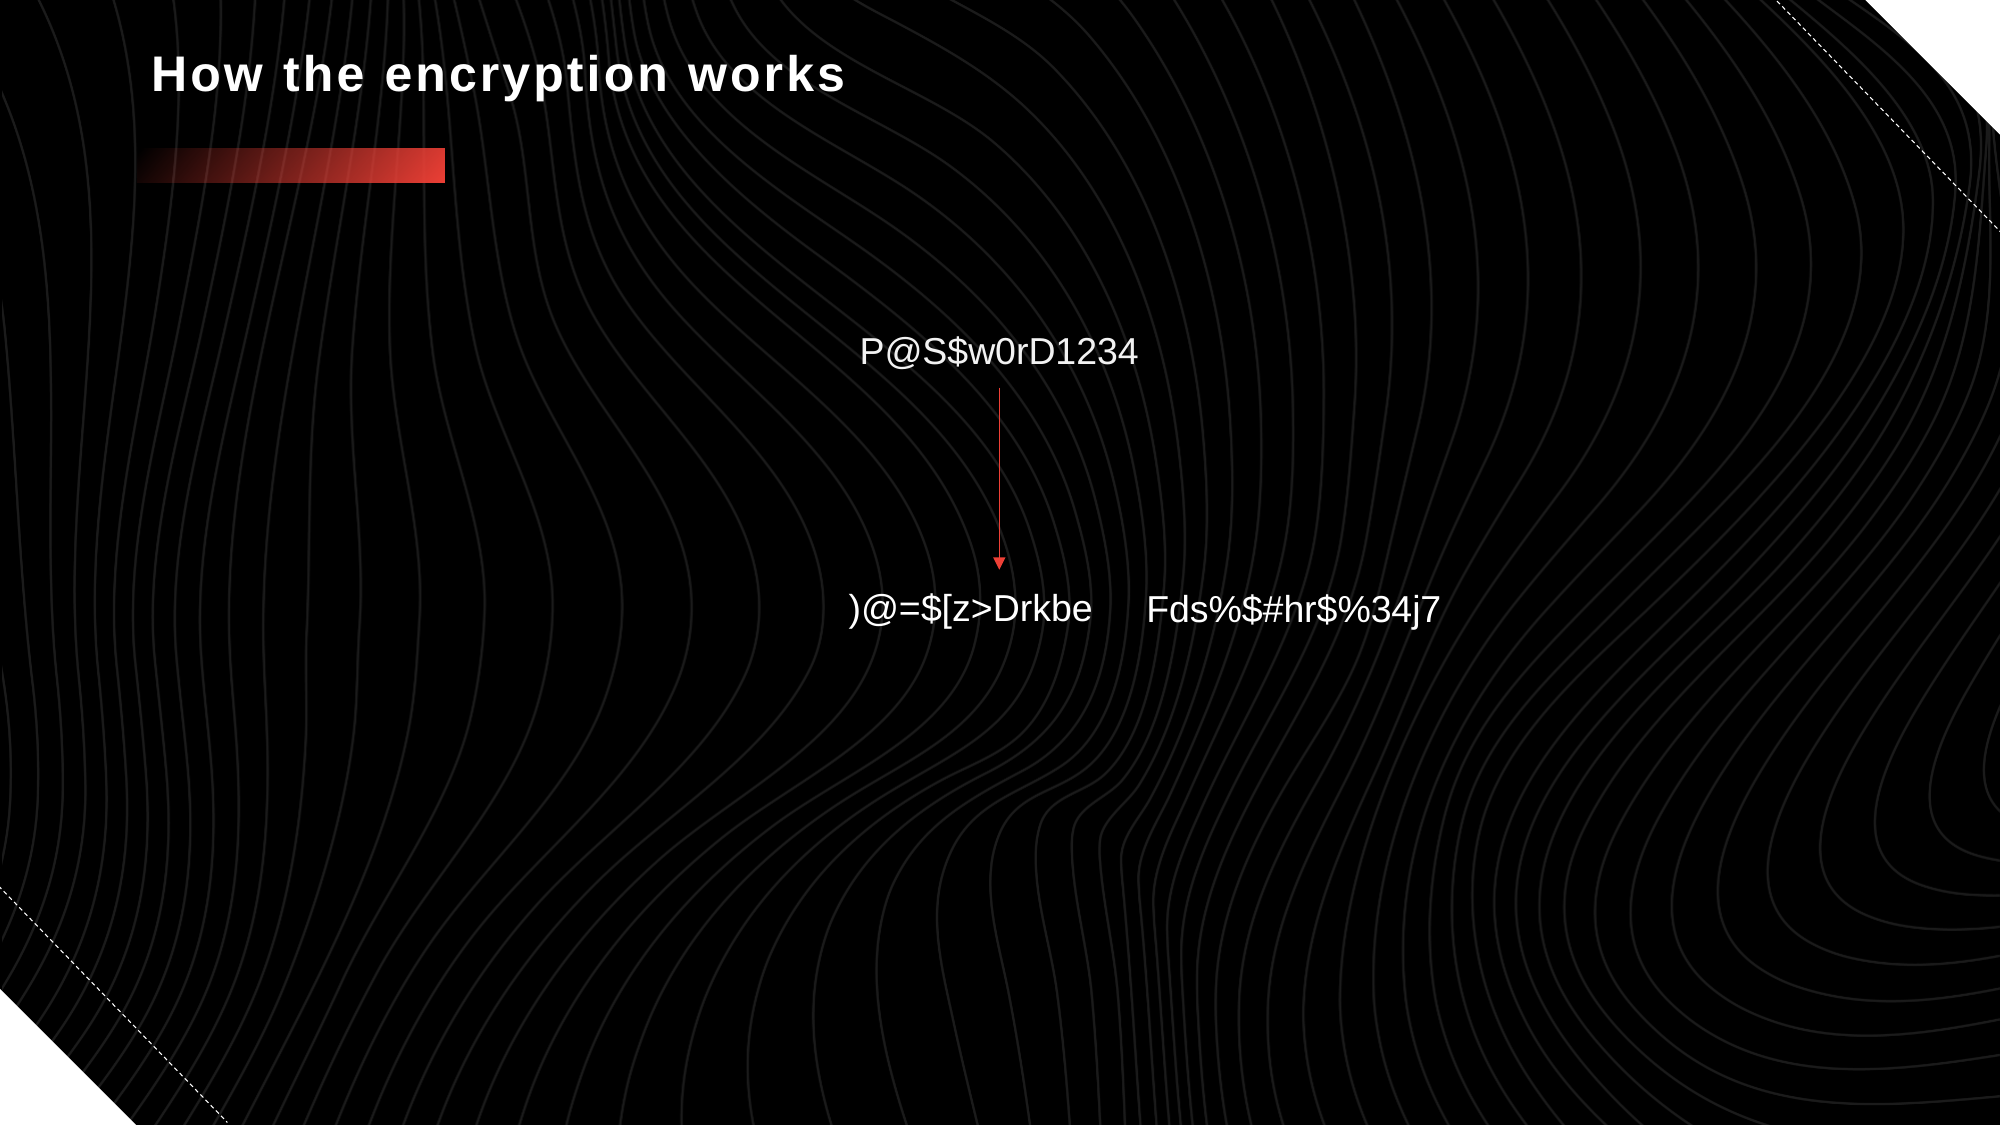

# How the encryption works
P@S$w0rD1234
)@=$[z>Drkbe
Fds%$#hr$%34j7